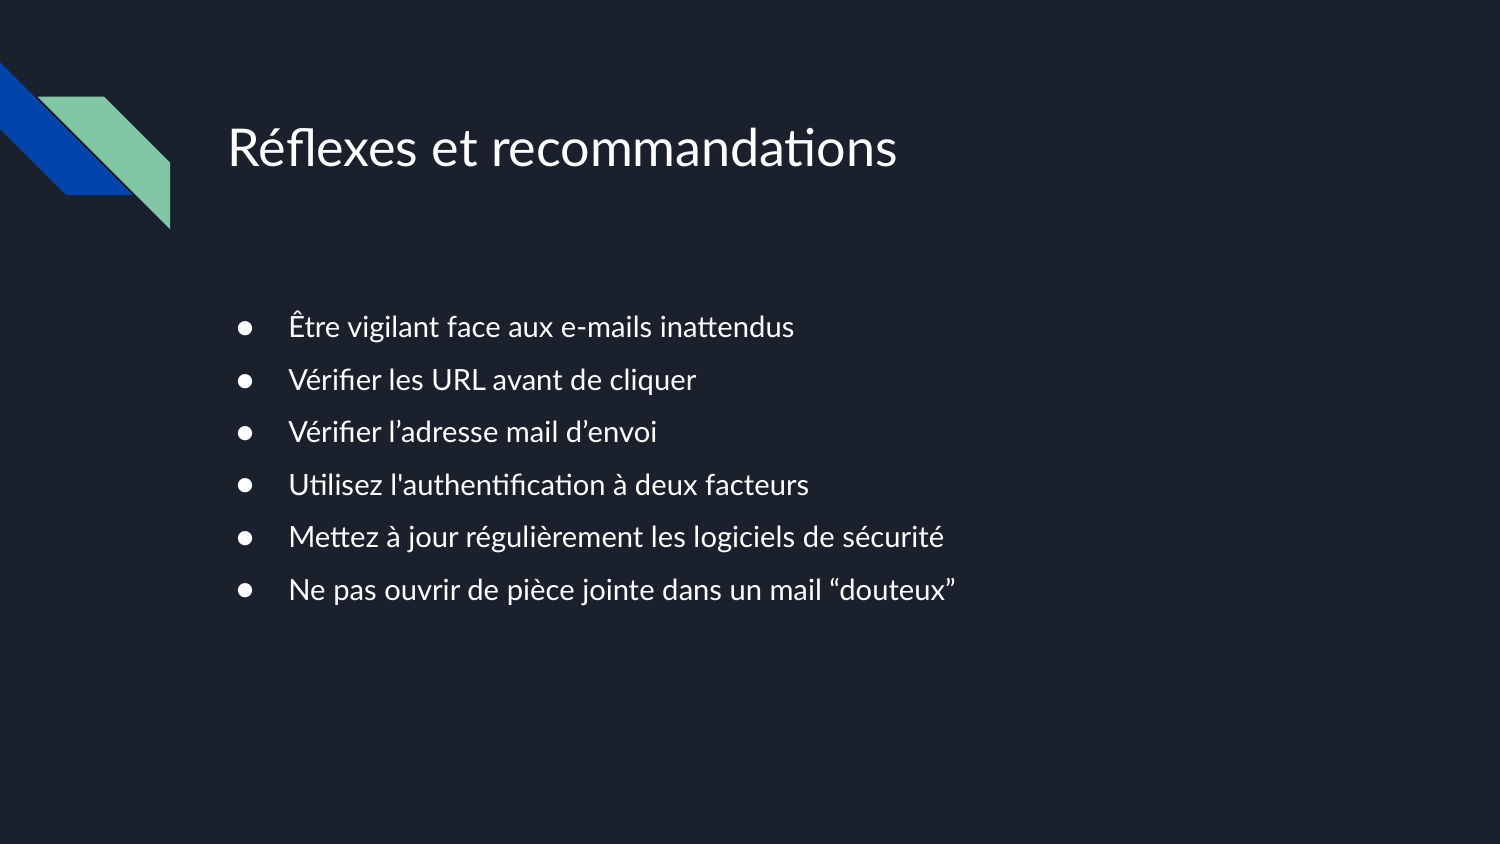

# Réflexes et recommandations
Être vigilant face aux e-mails inattendus
Vérifier les URL avant de cliquer
Vérifier l’adresse mail d’envoi
Utilisez l'authentification à deux facteurs
Mettez à jour régulièrement les logiciels de sécurité
Ne pas ouvrir de pièce jointe dans un mail “douteux”